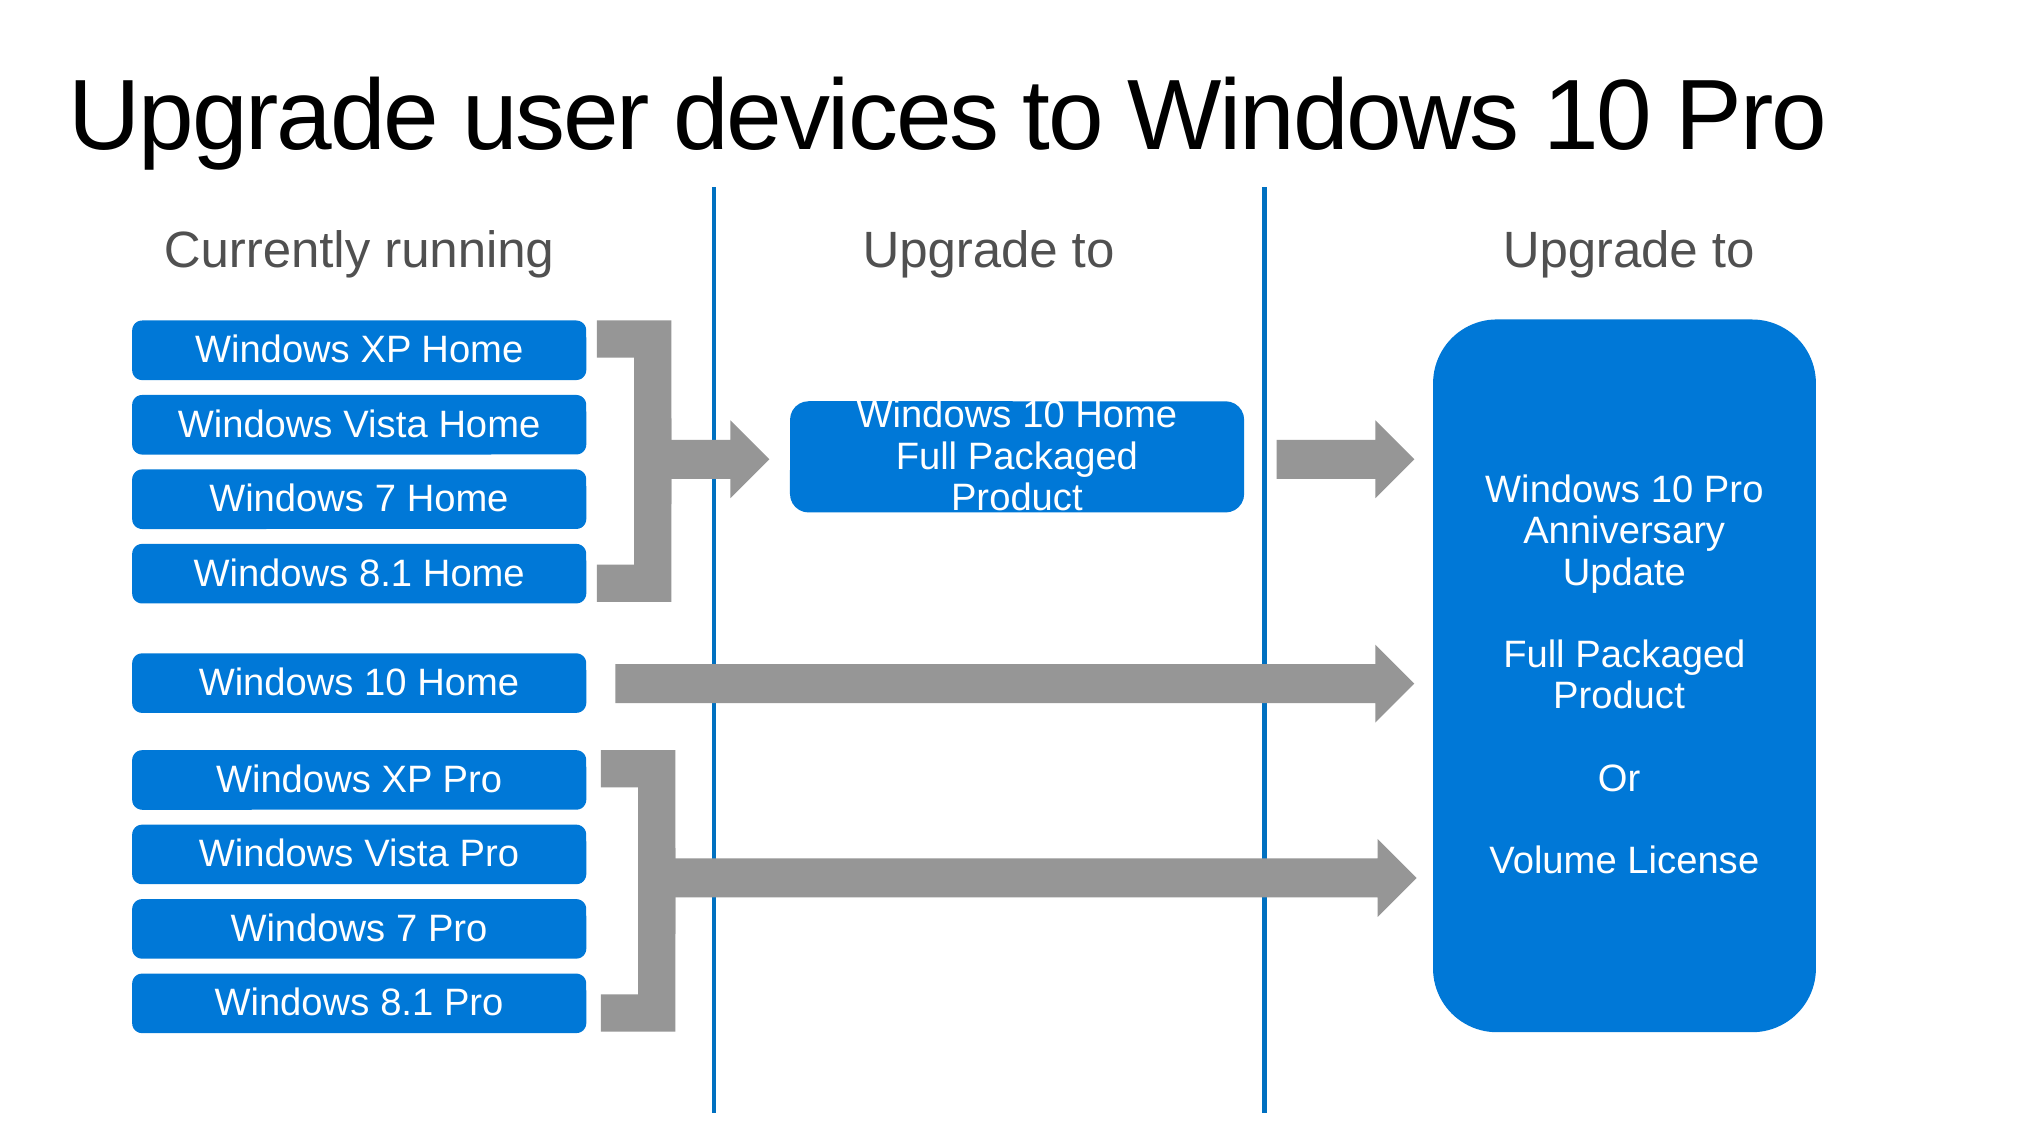

# Upgrade user devices to Windows 10 Pro
Currently running
Upgrade to
Upgrade to
Windows 10 Pro
Anniversary Update

Full Packaged Product

Or

Volume License
Windows XP Home

Windows Vista Home
Windows 10 Home
Full Packaged Product

Windows 7 Home

Windows 8.1 Home

Windows 10 Home
Windows XP Pro

Windows Vista Pro

Windows 7 Pro

Windows 8.1 Pro